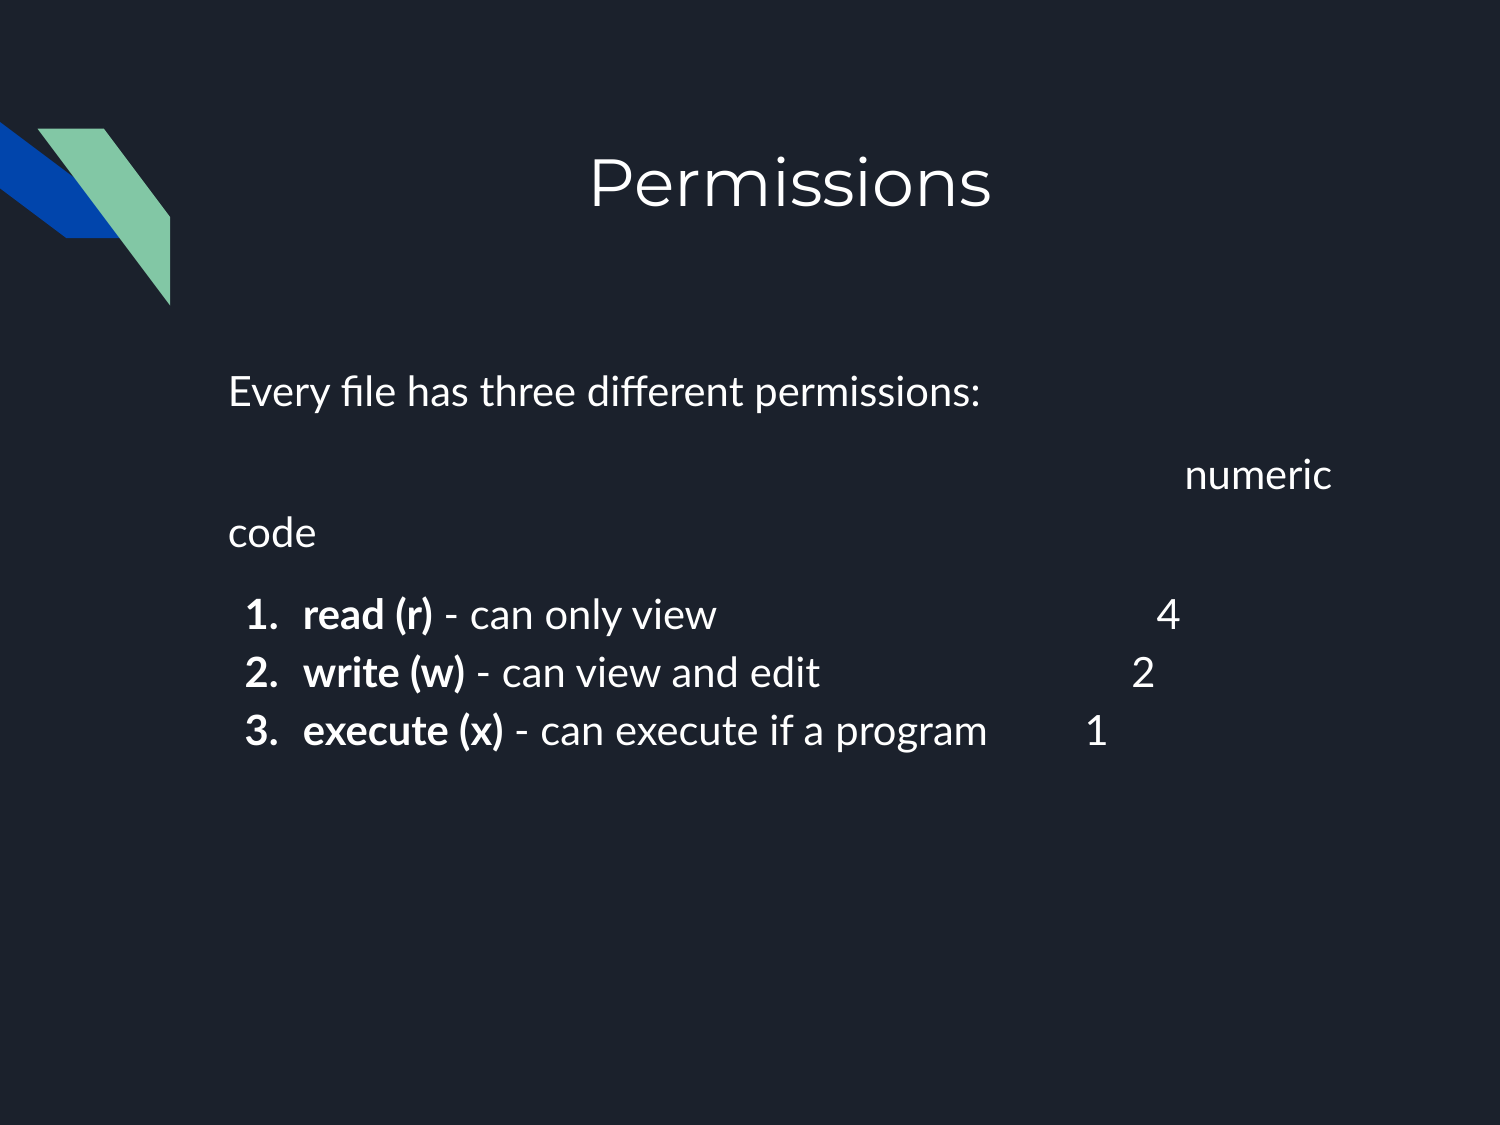

# Permissions
Every file has three different permissions:
                                                                                         numeric code
read (r) - can only view                                         4
write (w) - can view and edit                             2
execute (x) - can execute if a program         1